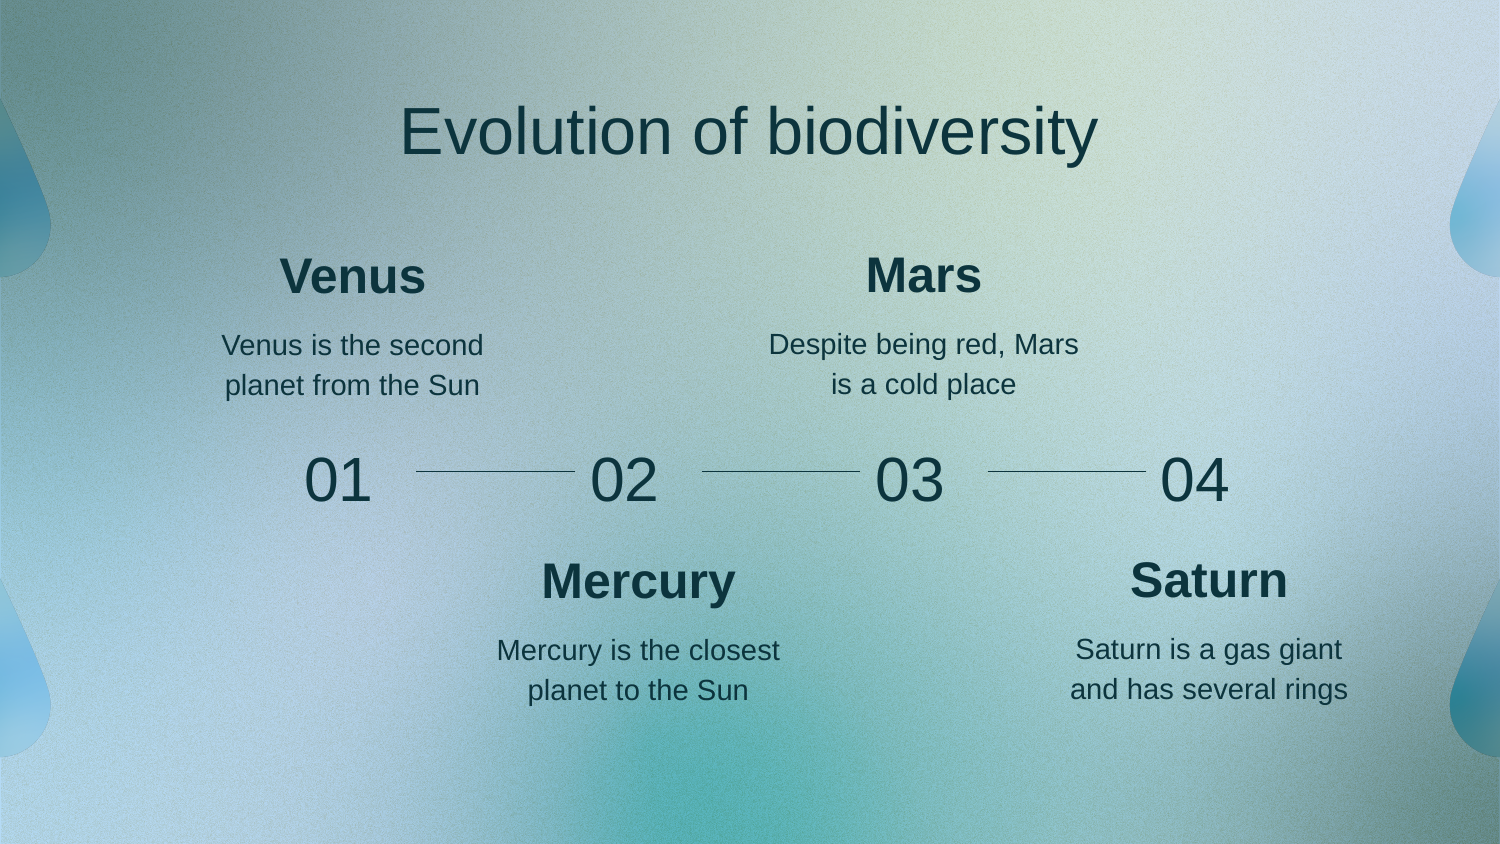

# Evolution of biodiversity
Mars
Venus
Despite being red, Mars is a cold place
Venus is the second planet from the Sun
01
02
03
04
Saturn
Mercury
Saturn is a gas giant and has several rings
Mercury is the closest planet to the Sun